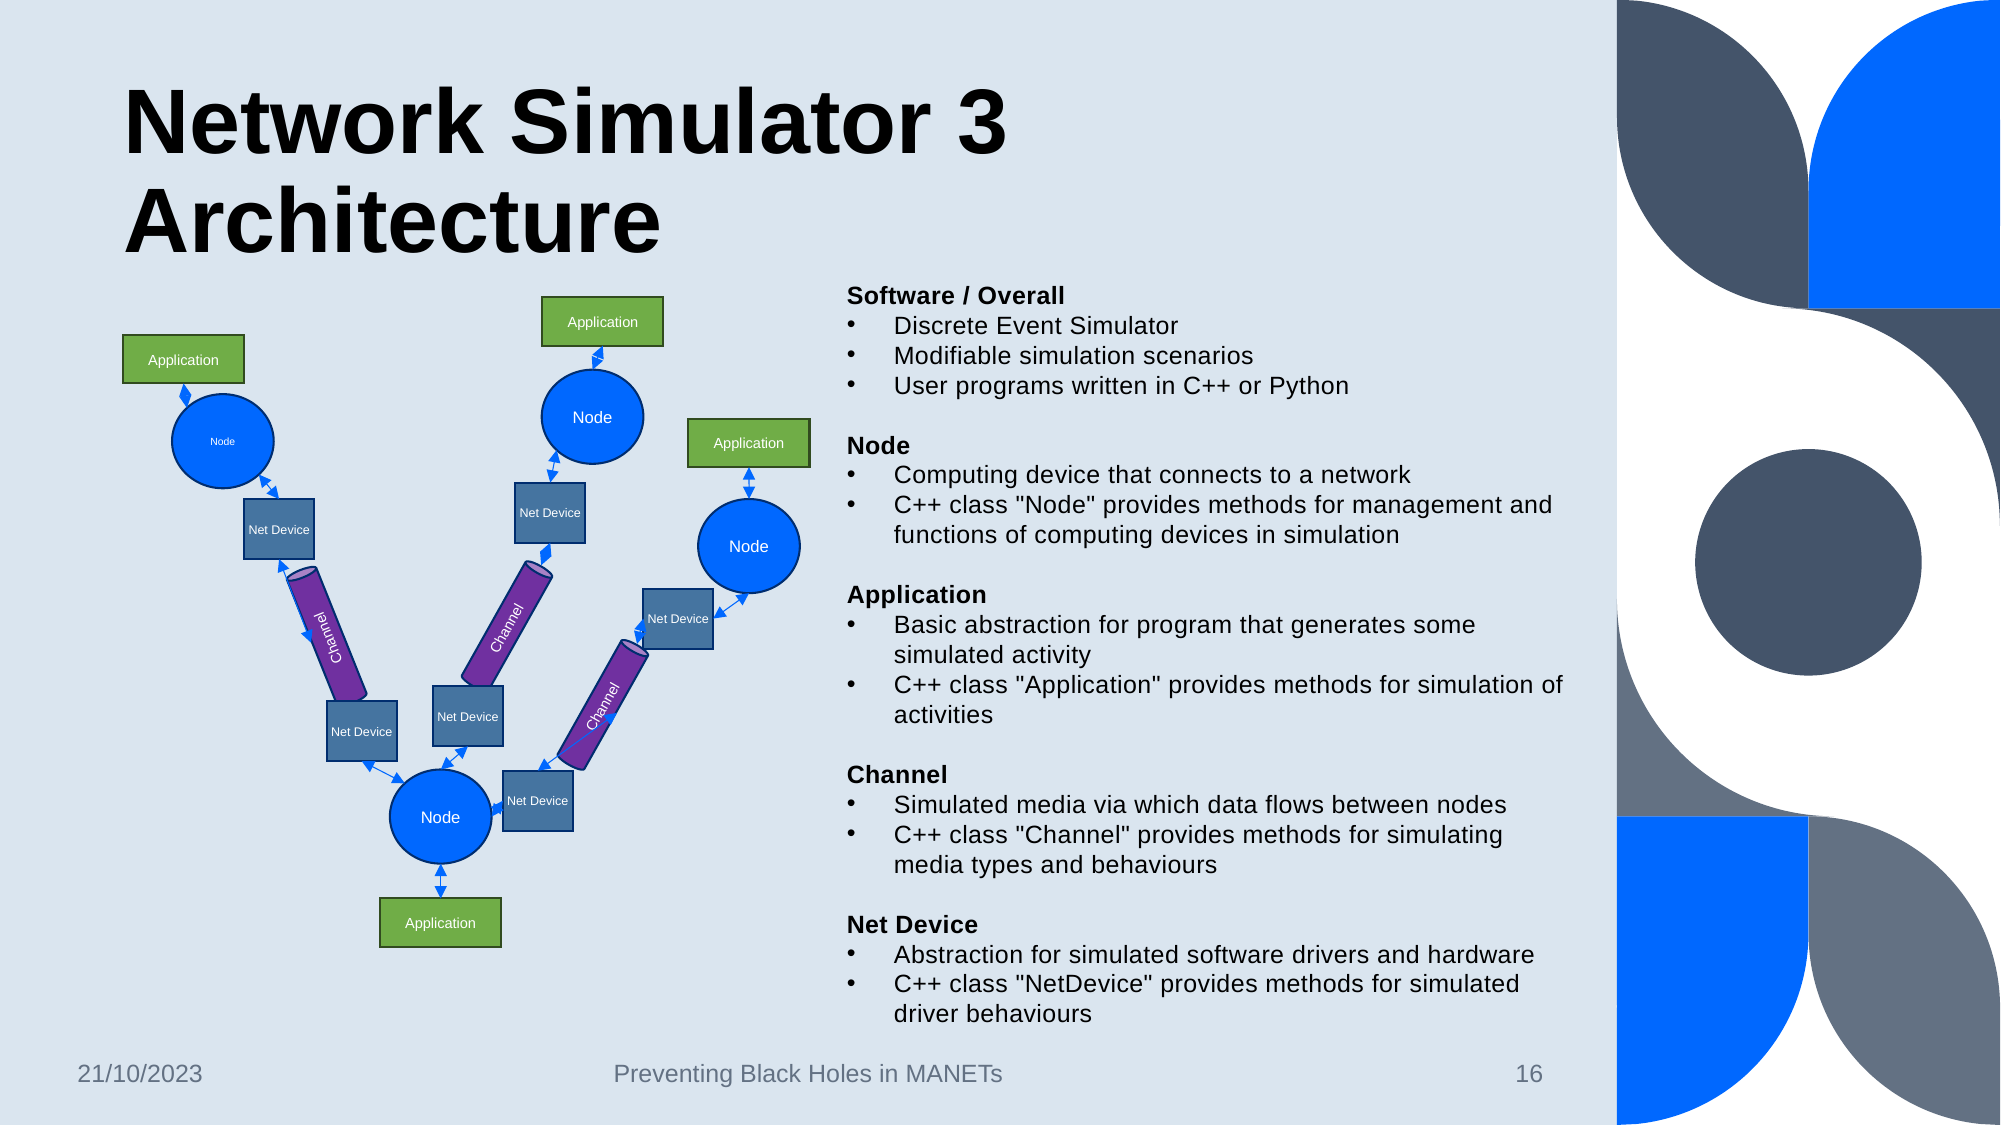

# Network Simulator 3 Architecture
Software / Overall
Discrete Event Simulator
Modifiable simulation scenarios
User programs written in C++ or Python

Node
Computing device that connects to a network
C++ class "Node" provides methods for management and functions of computing devices in simulation

Application
Basic abstraction for program that generates some simulated activity
C++ class "Application" provides methods for simulation of activities

Channel
Simulated media via which data flows between nodes
C++ class "Channel" provides methods for simulating media types and behaviours

Net Device
Abstraction for simulated software drivers and hardware
C++ class "NetDevice" provides methods for simulated driver behaviours
Application
Application
Node
Node
Application
Net Device
Net Device
Node
Channel
Channel
Net Device
Channel
Net Device
Net Device
Node
Net Device
Application
21/10/2023
Preventing Black Holes in MANETs
16